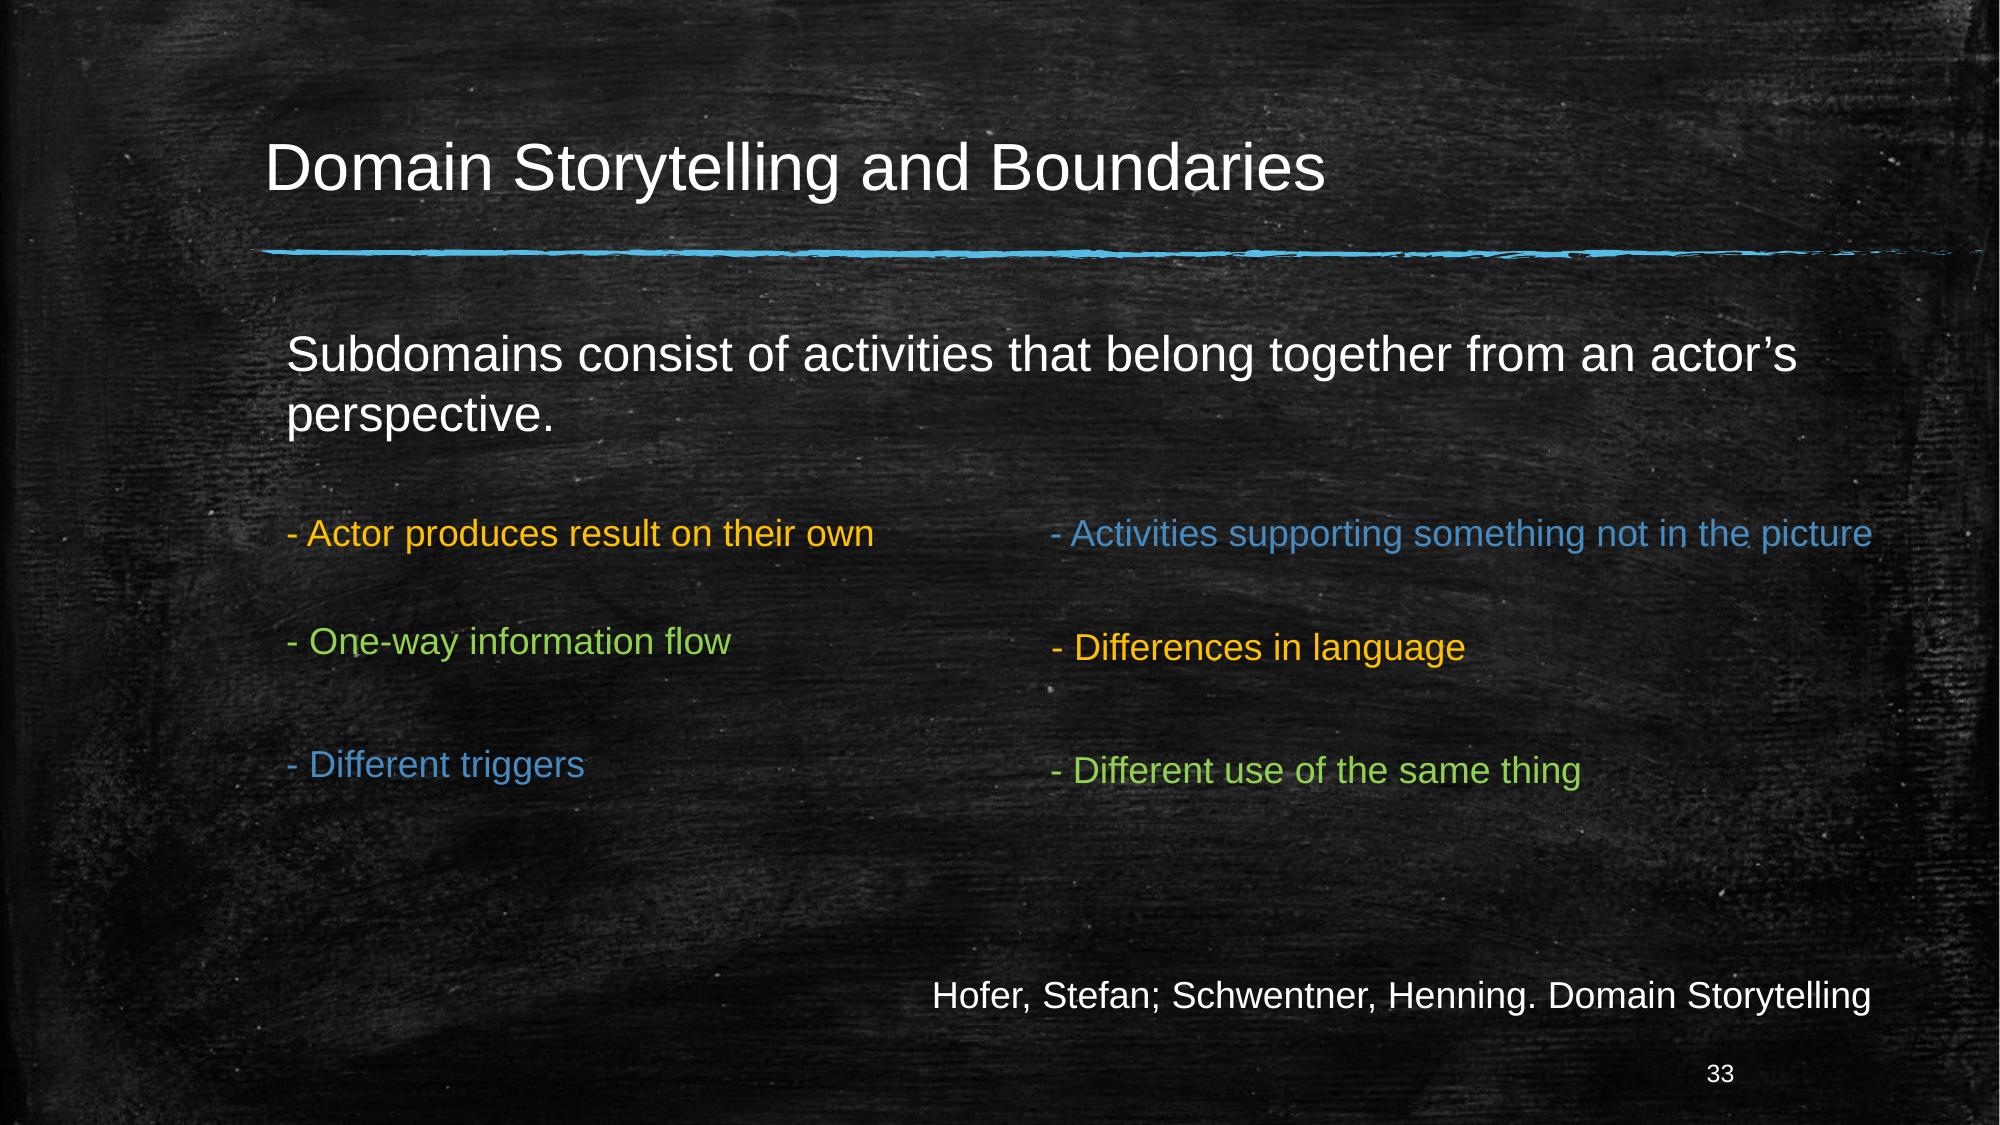

# Domain Storytelling and Boundaries
Subdomains consist of activities that belong together from an actor’s perspective.
- Actor produces result on their own
- Activities supporting something not in the picture
- One-way information flow
- Differences in language
- Different triggers
- Different use of the same thing
Hofer, Stefan; Schwentner, Henning. Domain Storytelling
33